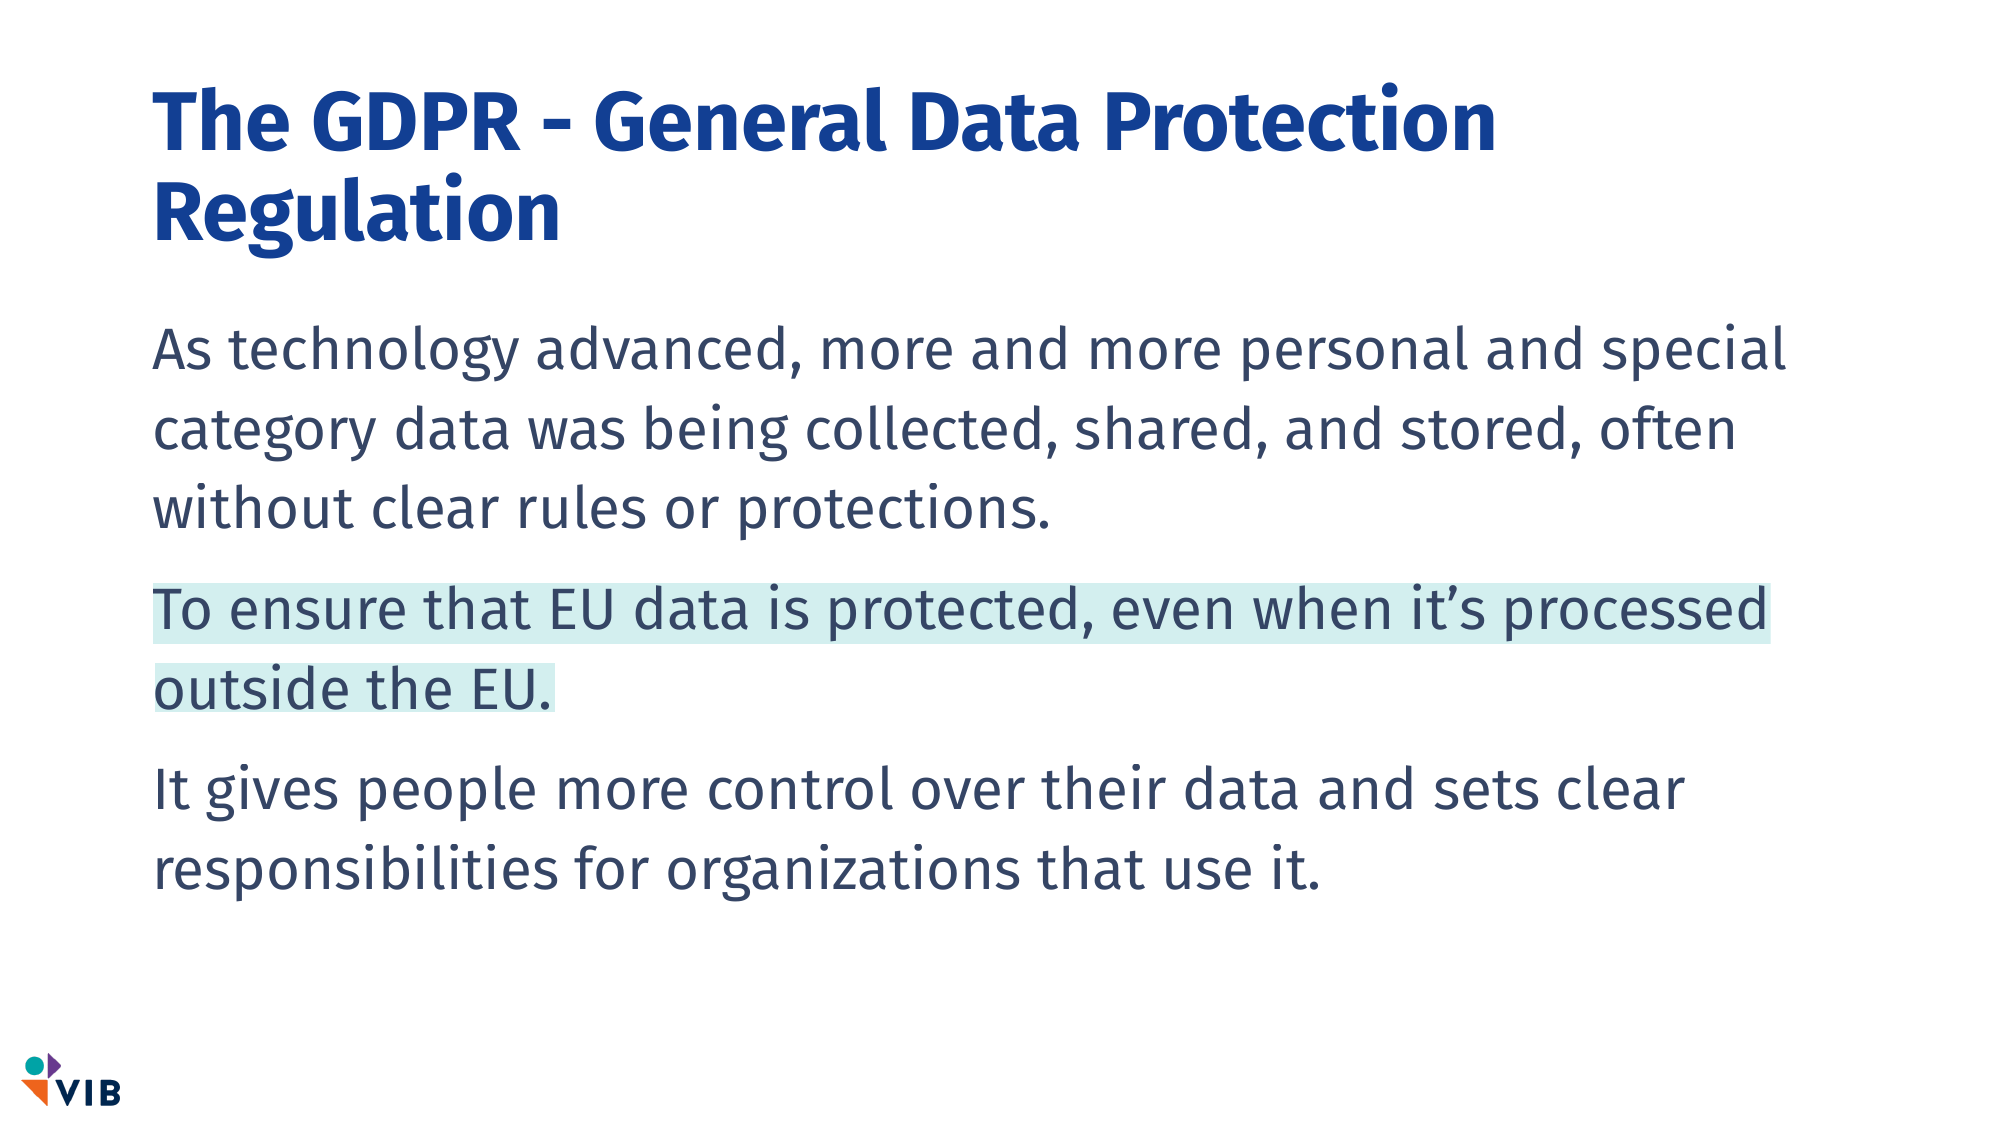

# The GDPR - General Data Protection Regulation
As technology advanced, more and more personal and special category data was being collected, shared, and stored, often without clear rules or protections.
To ensure that EU data is protected, even when it’s processed outside the EU.
It gives people more control over their data and sets clear responsibilities for organizations that use it.